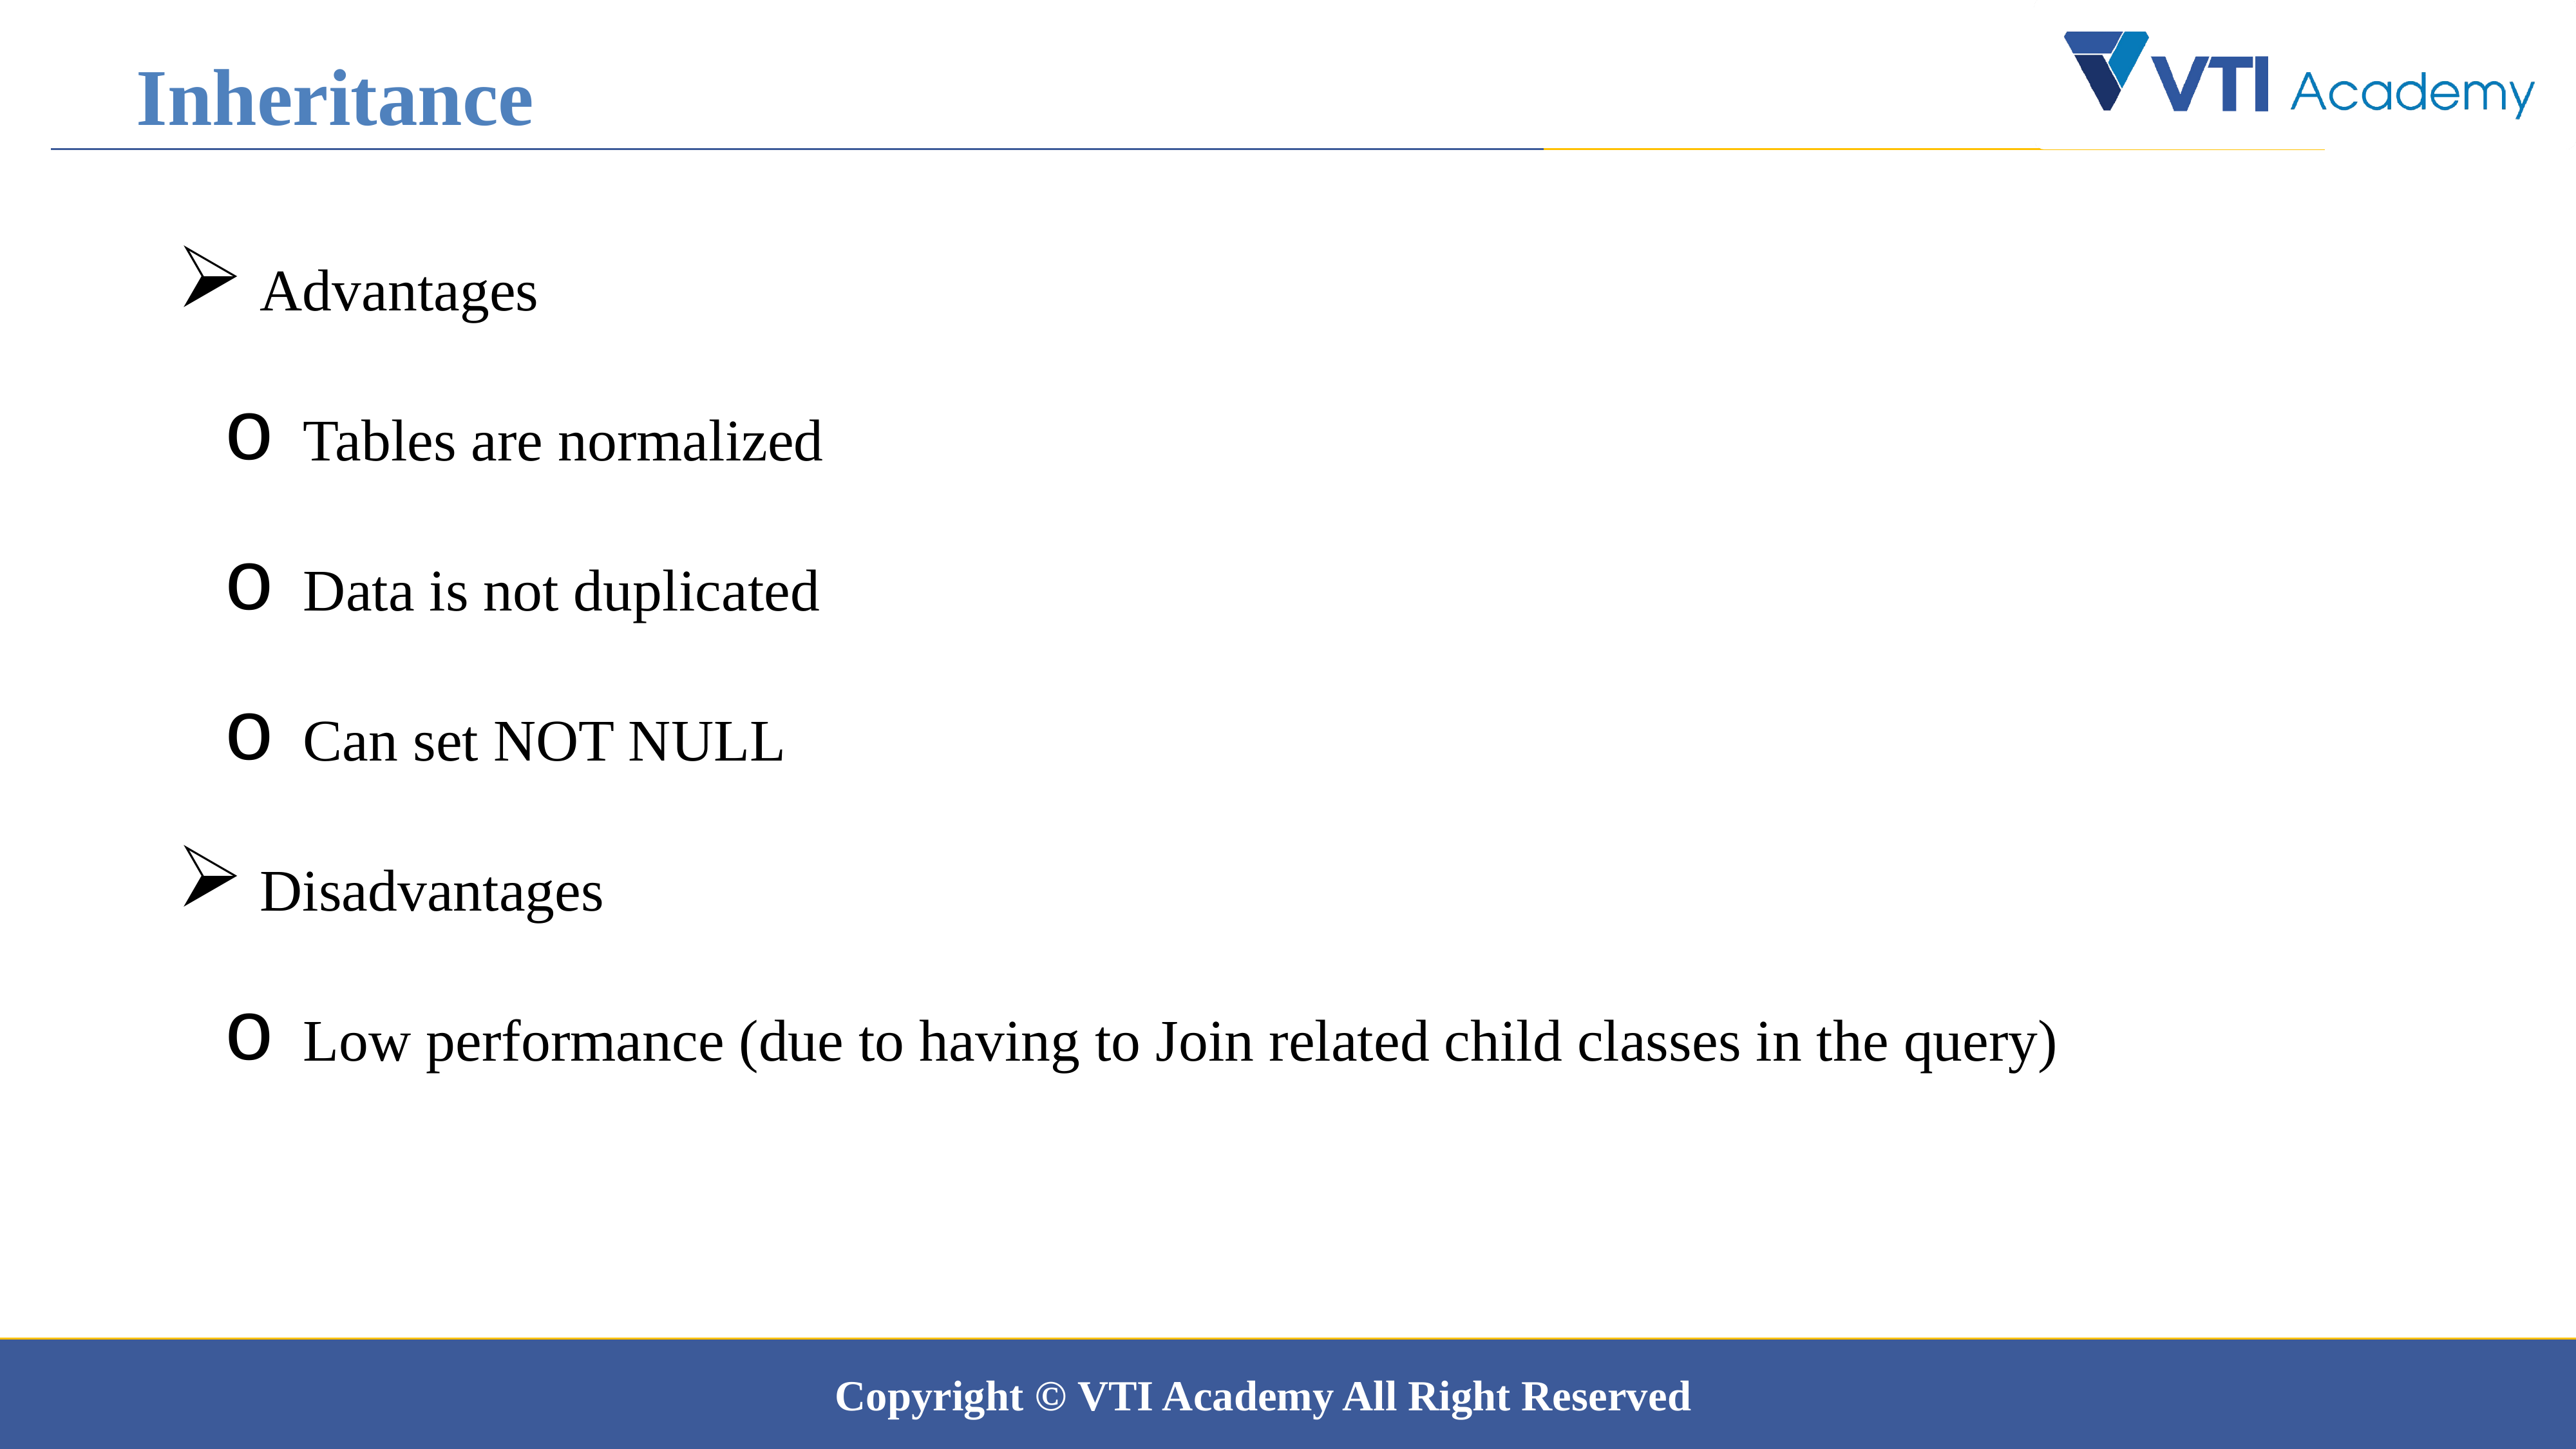

Inheritance
 Advantages
 Tables are normalized
 Data is not duplicated
 Can set NOT NULL
 Disadvantages
 Low performance (due to having to Join related child classes in the query)